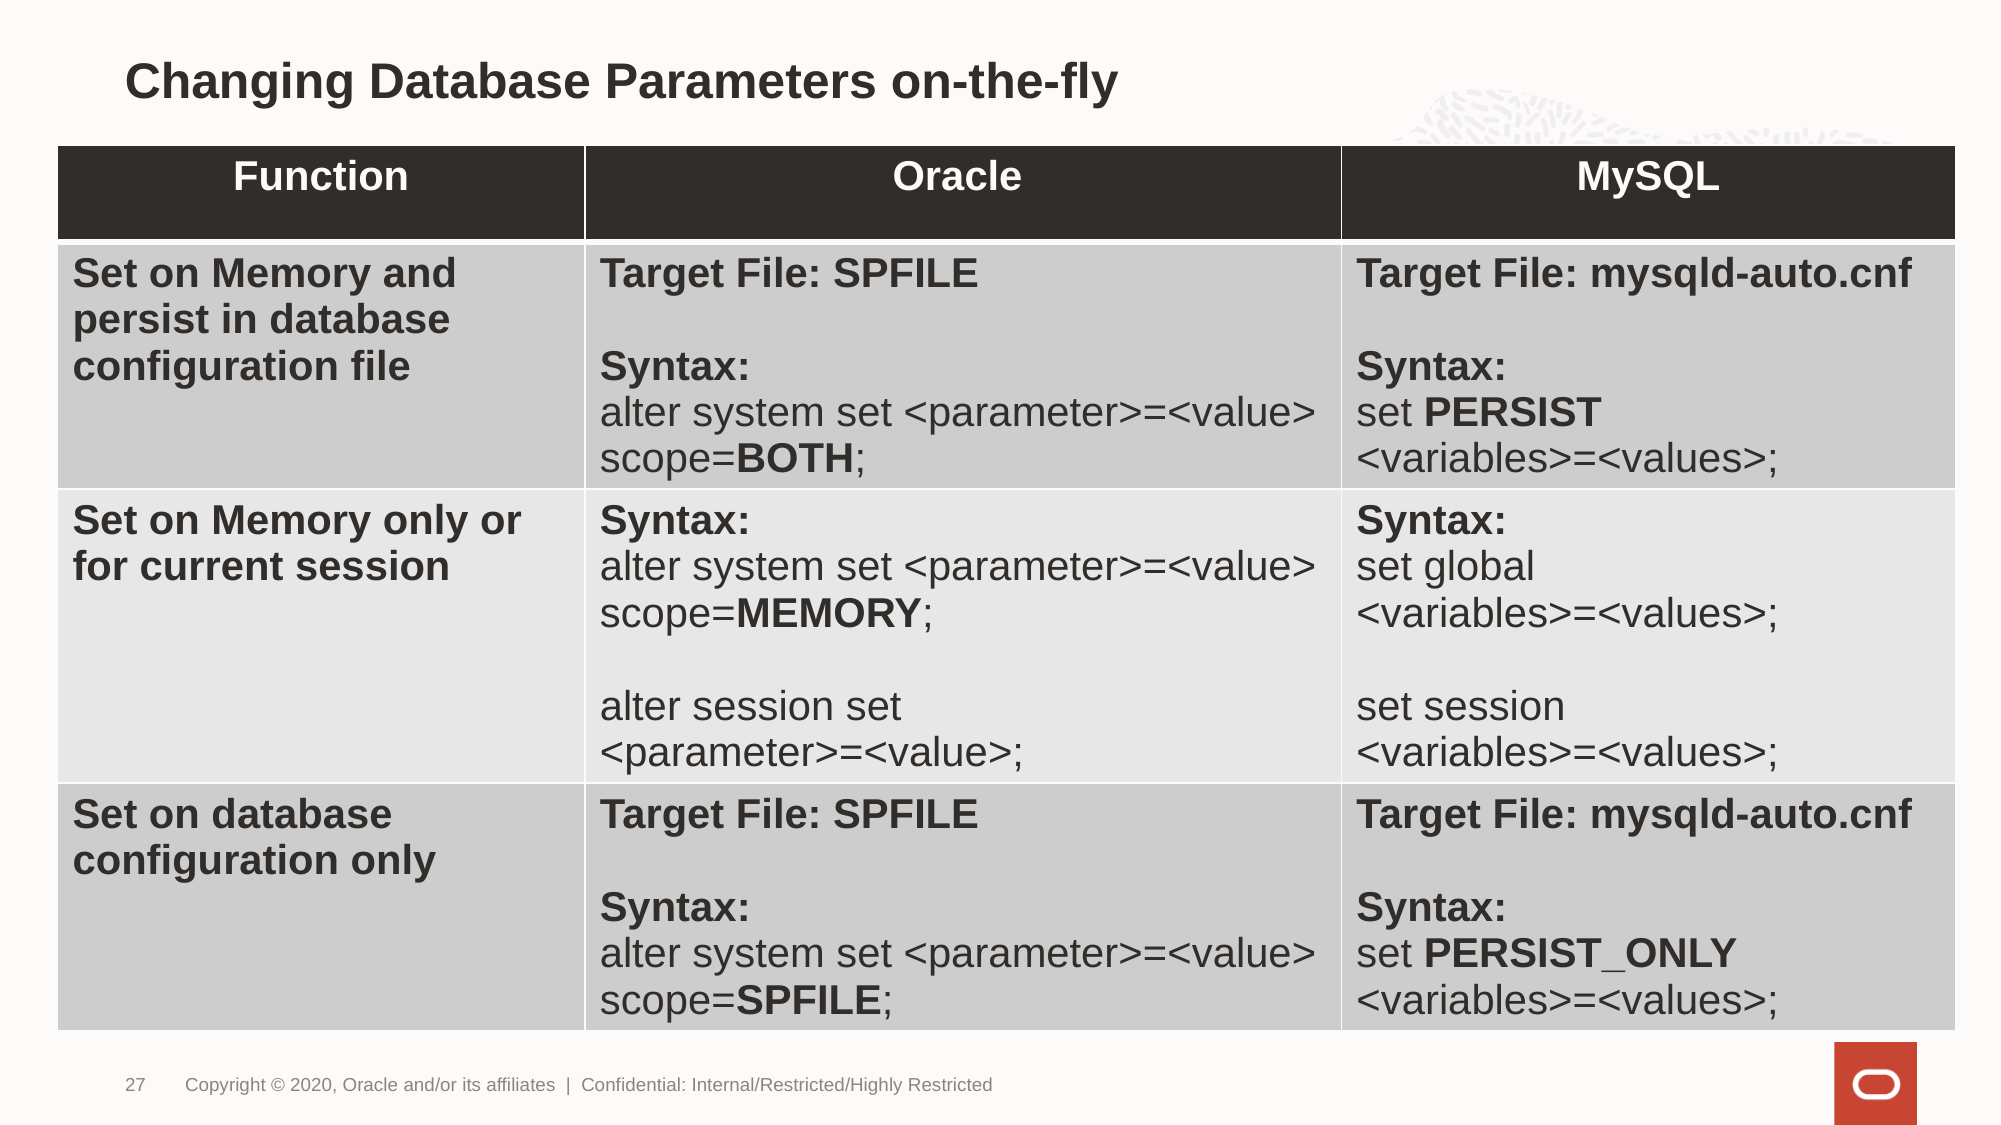

# Changing Database Parameters on-the-fly
| Function | Oracle | MySQL |
| --- | --- | --- |
| Set on Memory and persist in database configuration file | Target File: SPFILE Syntax: alter system set <parameter>=<value> scope=BOTH; | Target File: mysqld-auto.cnf Syntax: set PERSIST <variables>=<values>; |
| Set on Memory only or for current session | Syntax: alter system set <parameter>=<value> scope=MEMORY; alter session set <parameter>=<value>; | Syntax: set global <variables>=<values>; set session <variables>=<values>; |
| Set on database configuration only | Target File: SPFILE Syntax: alter system set <parameter>=<value> scope=SPFILE; | Target File: mysqld-auto.cnf Syntax: set PERSIST\_ONLY <variables>=<values>; |
27
Copyright © 2020, Oracle and/or its affiliates  |  Confidential: Internal/Restricted/Highly Restricted